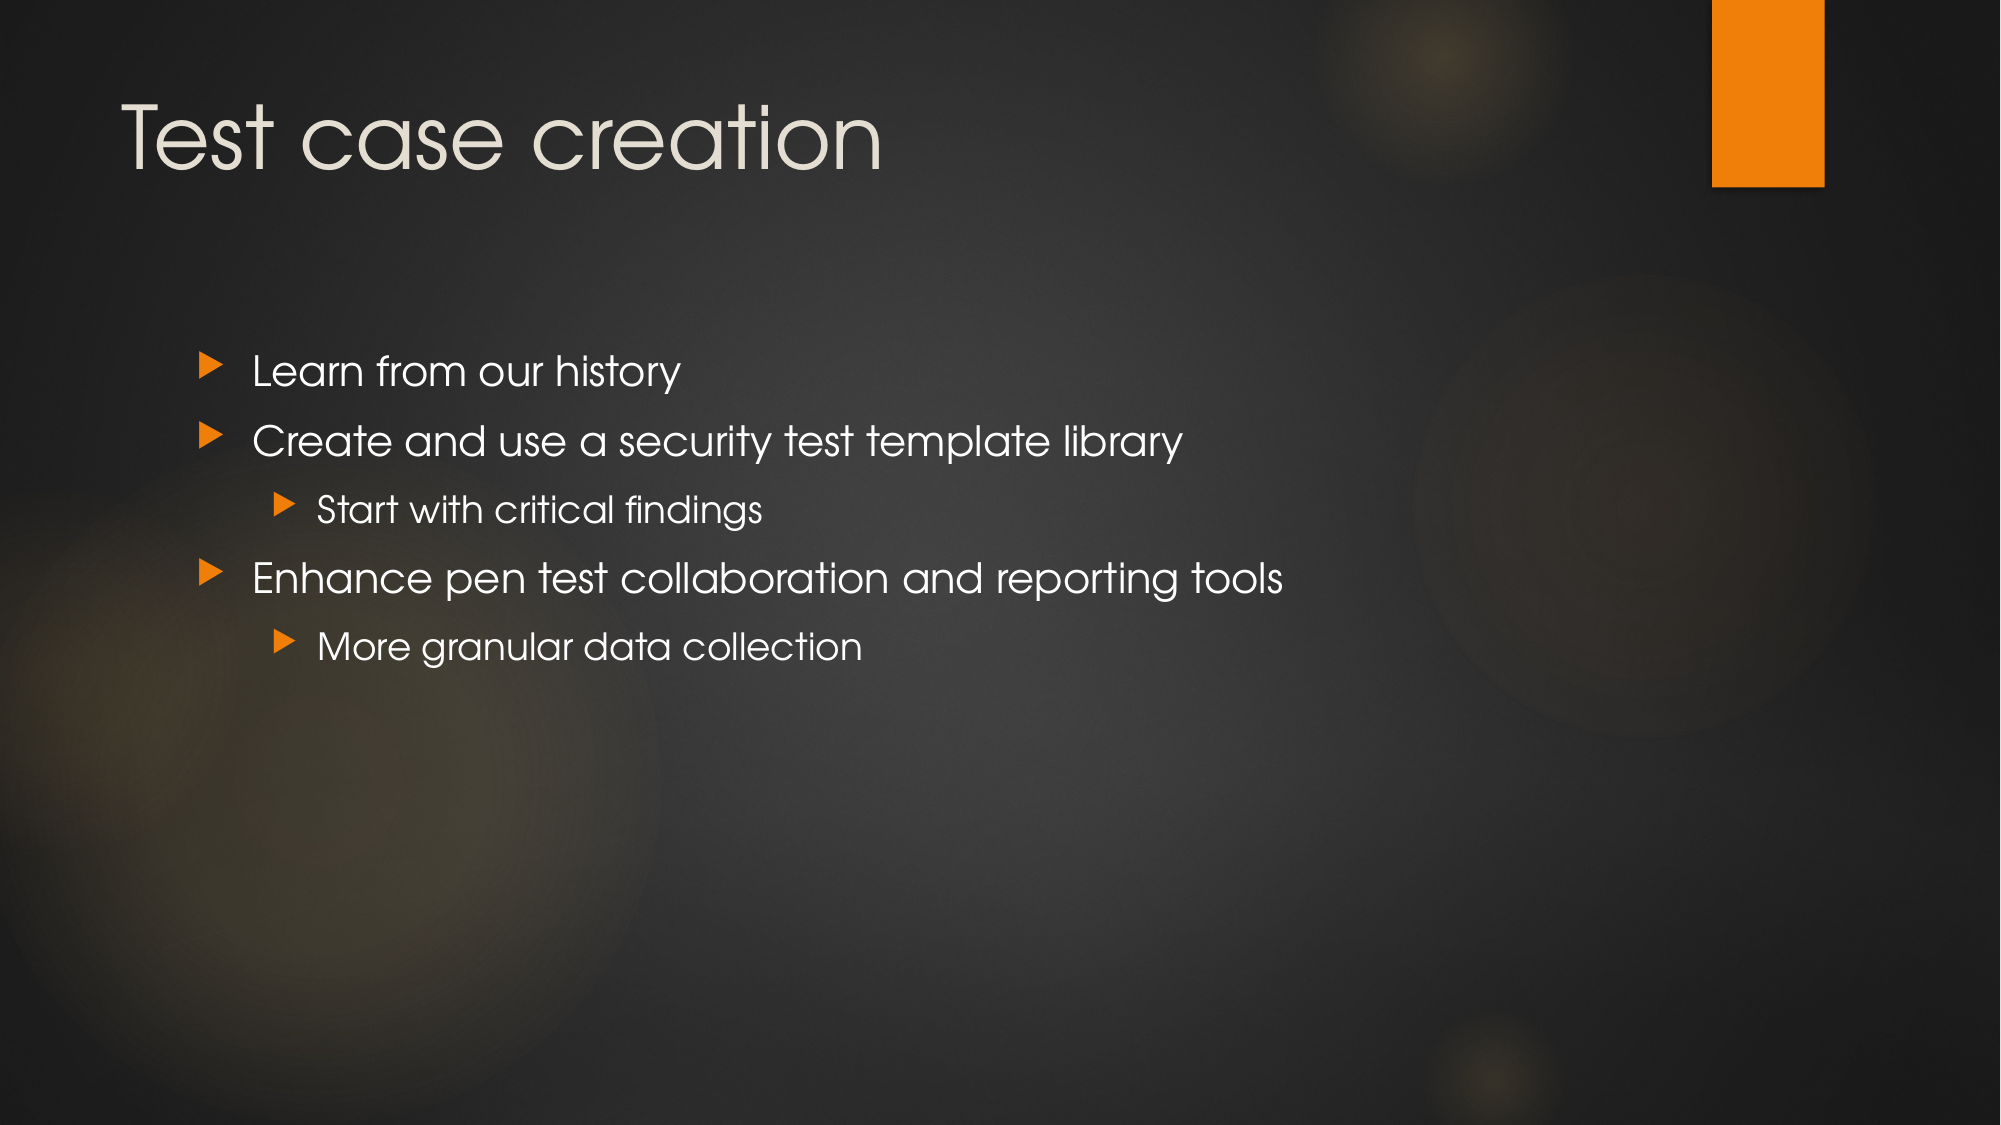

# Test case creation
Learn from our history
Create and use a security test template library
Start with critical findings
Enhance pen test collaboration and reporting tools
More granular data collection